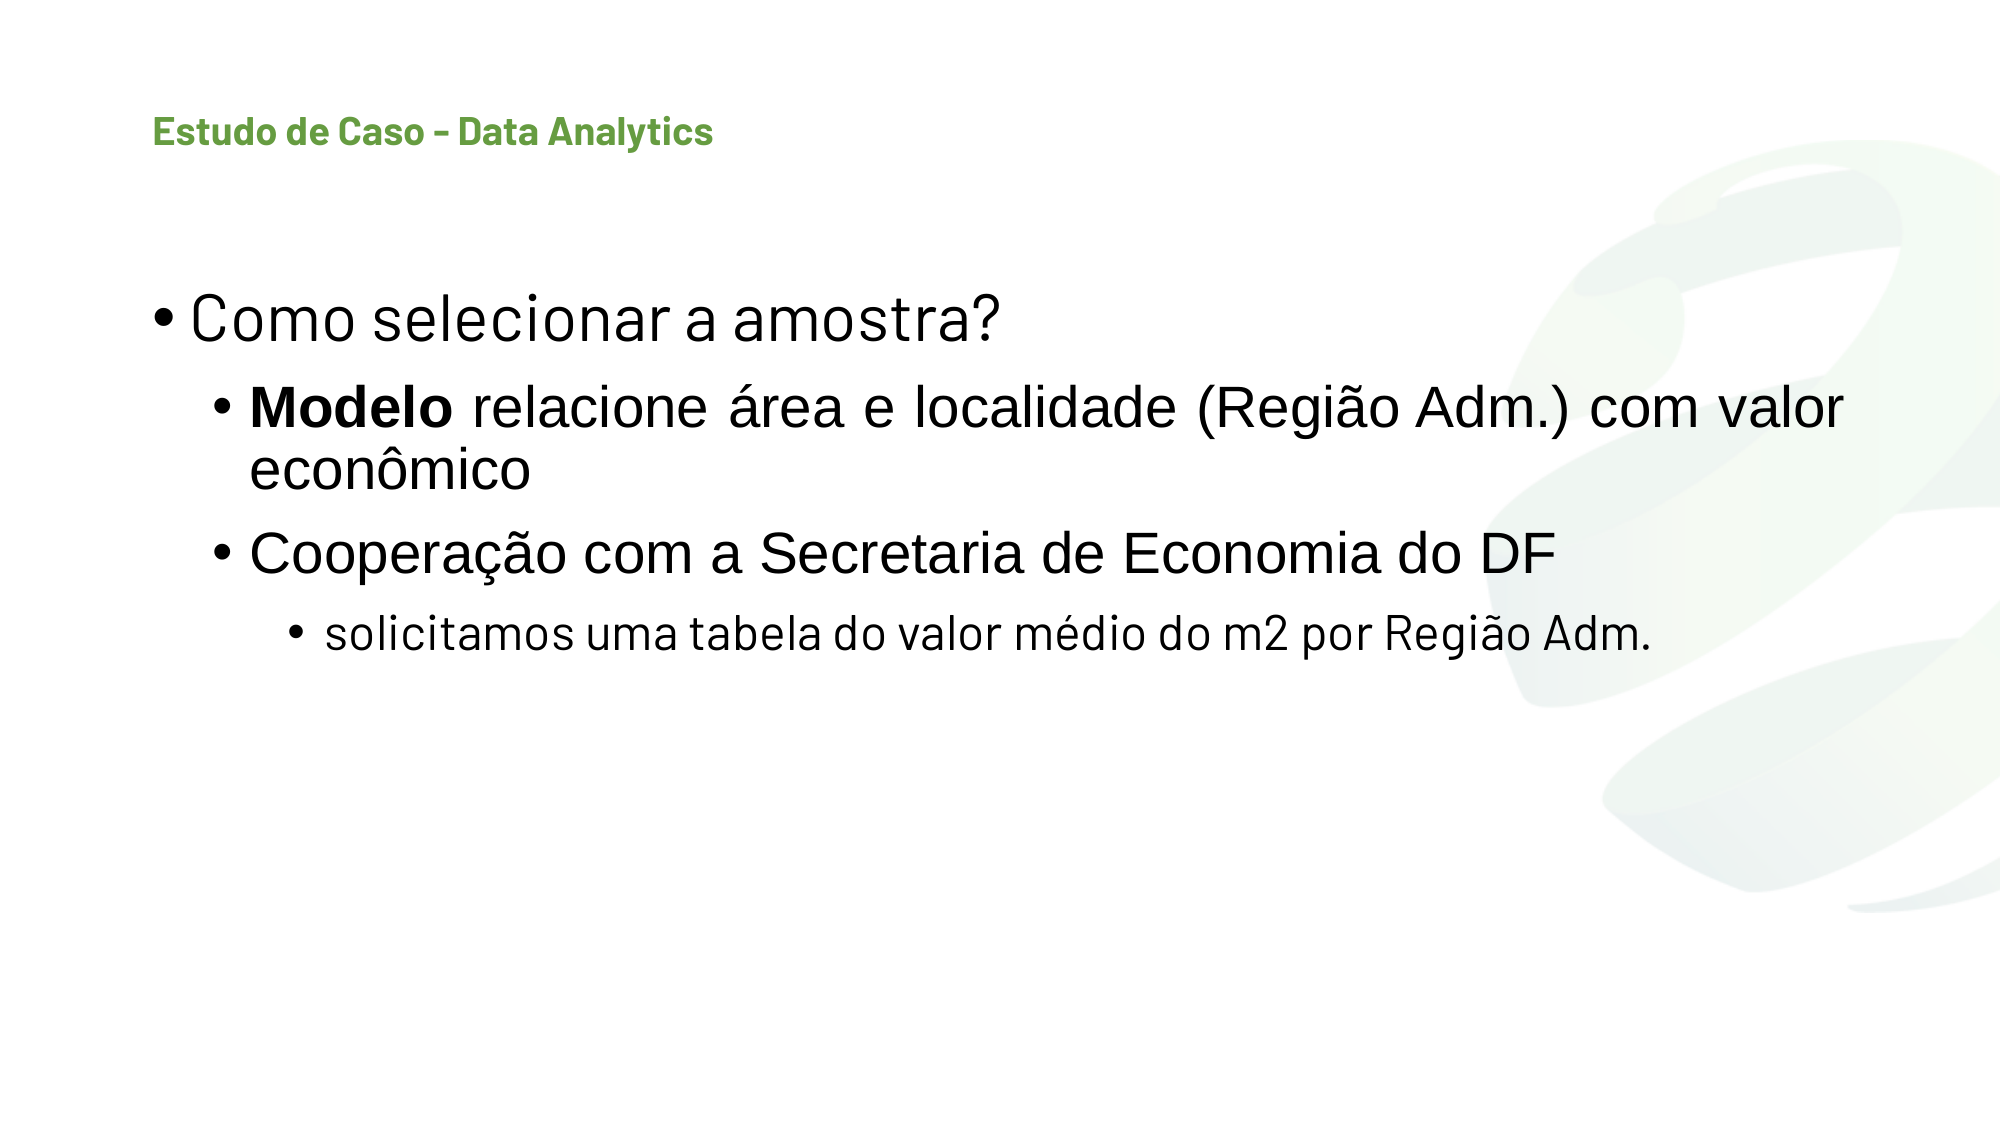

# Estudo de Caso - Data Analytics
Como selecionar a amostra?
Modelo relacione área e localidade (Região Adm.) com valor econômico
Cooperação com a Secretaria de Economia do DF
solicitamos uma tabela do valor médio do m2 por Região Adm.